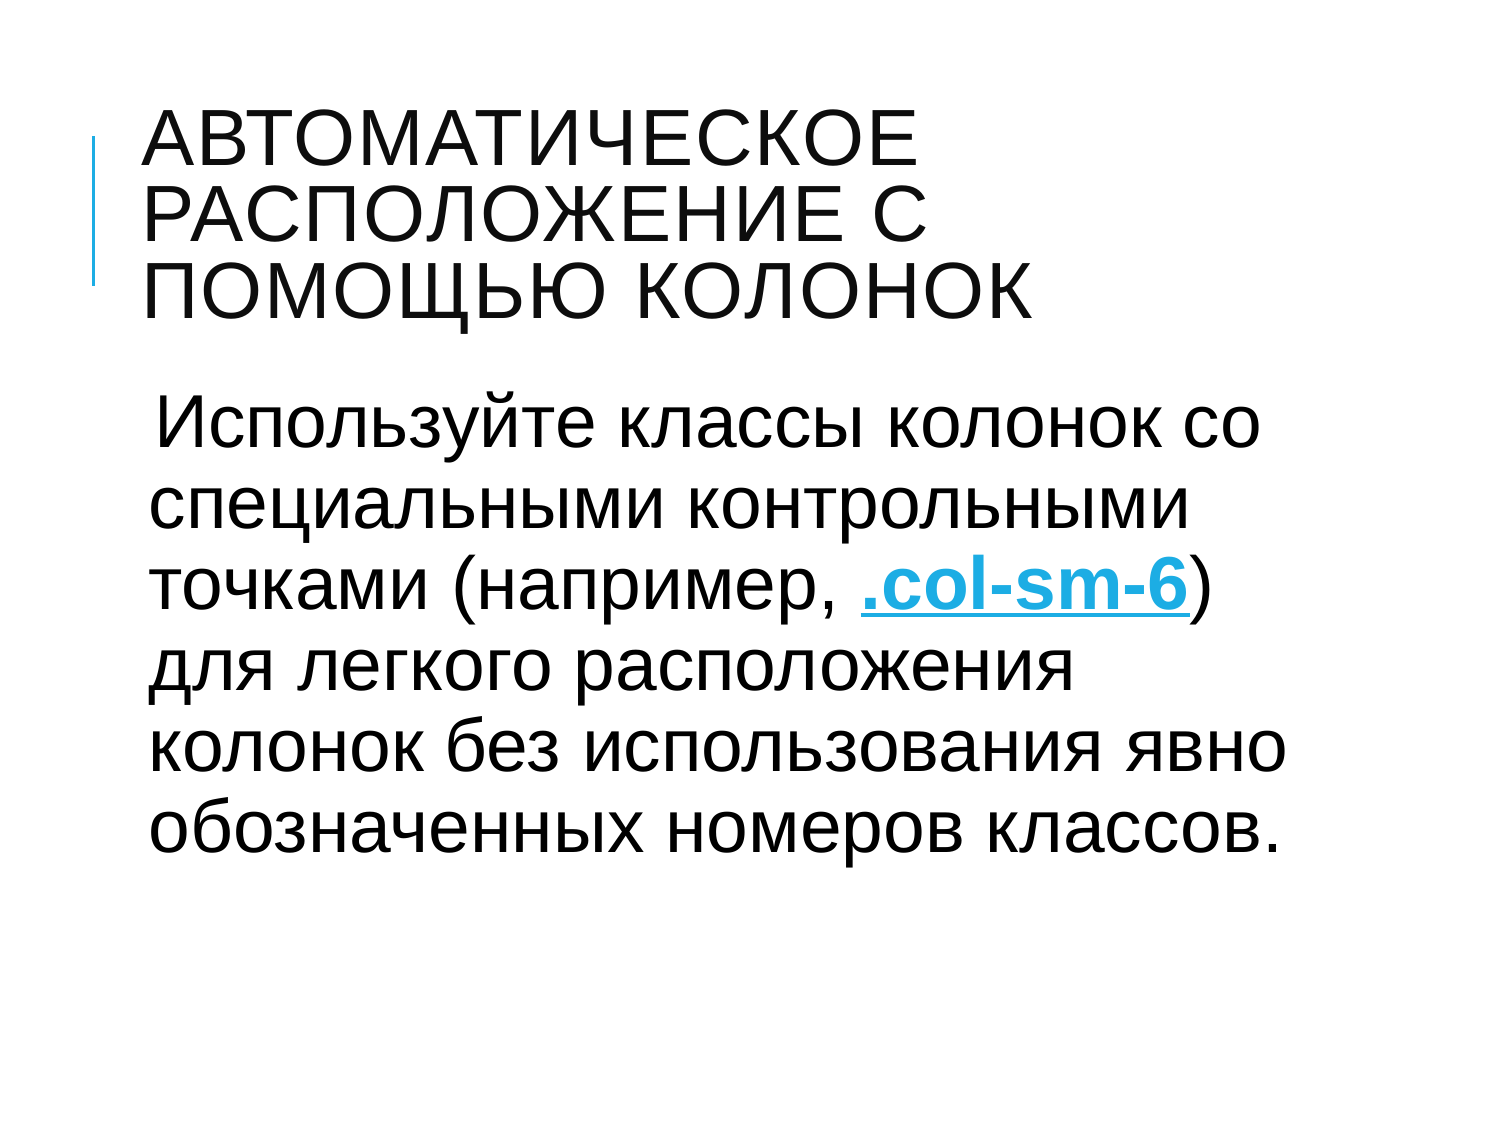

# Автоматическое расположение с помощью колонок
Используйте классы колонок со специальными контрольными точками (например, .col-sm-6) для легкого расположения колонок без использования явно обозначенных номеров классов.